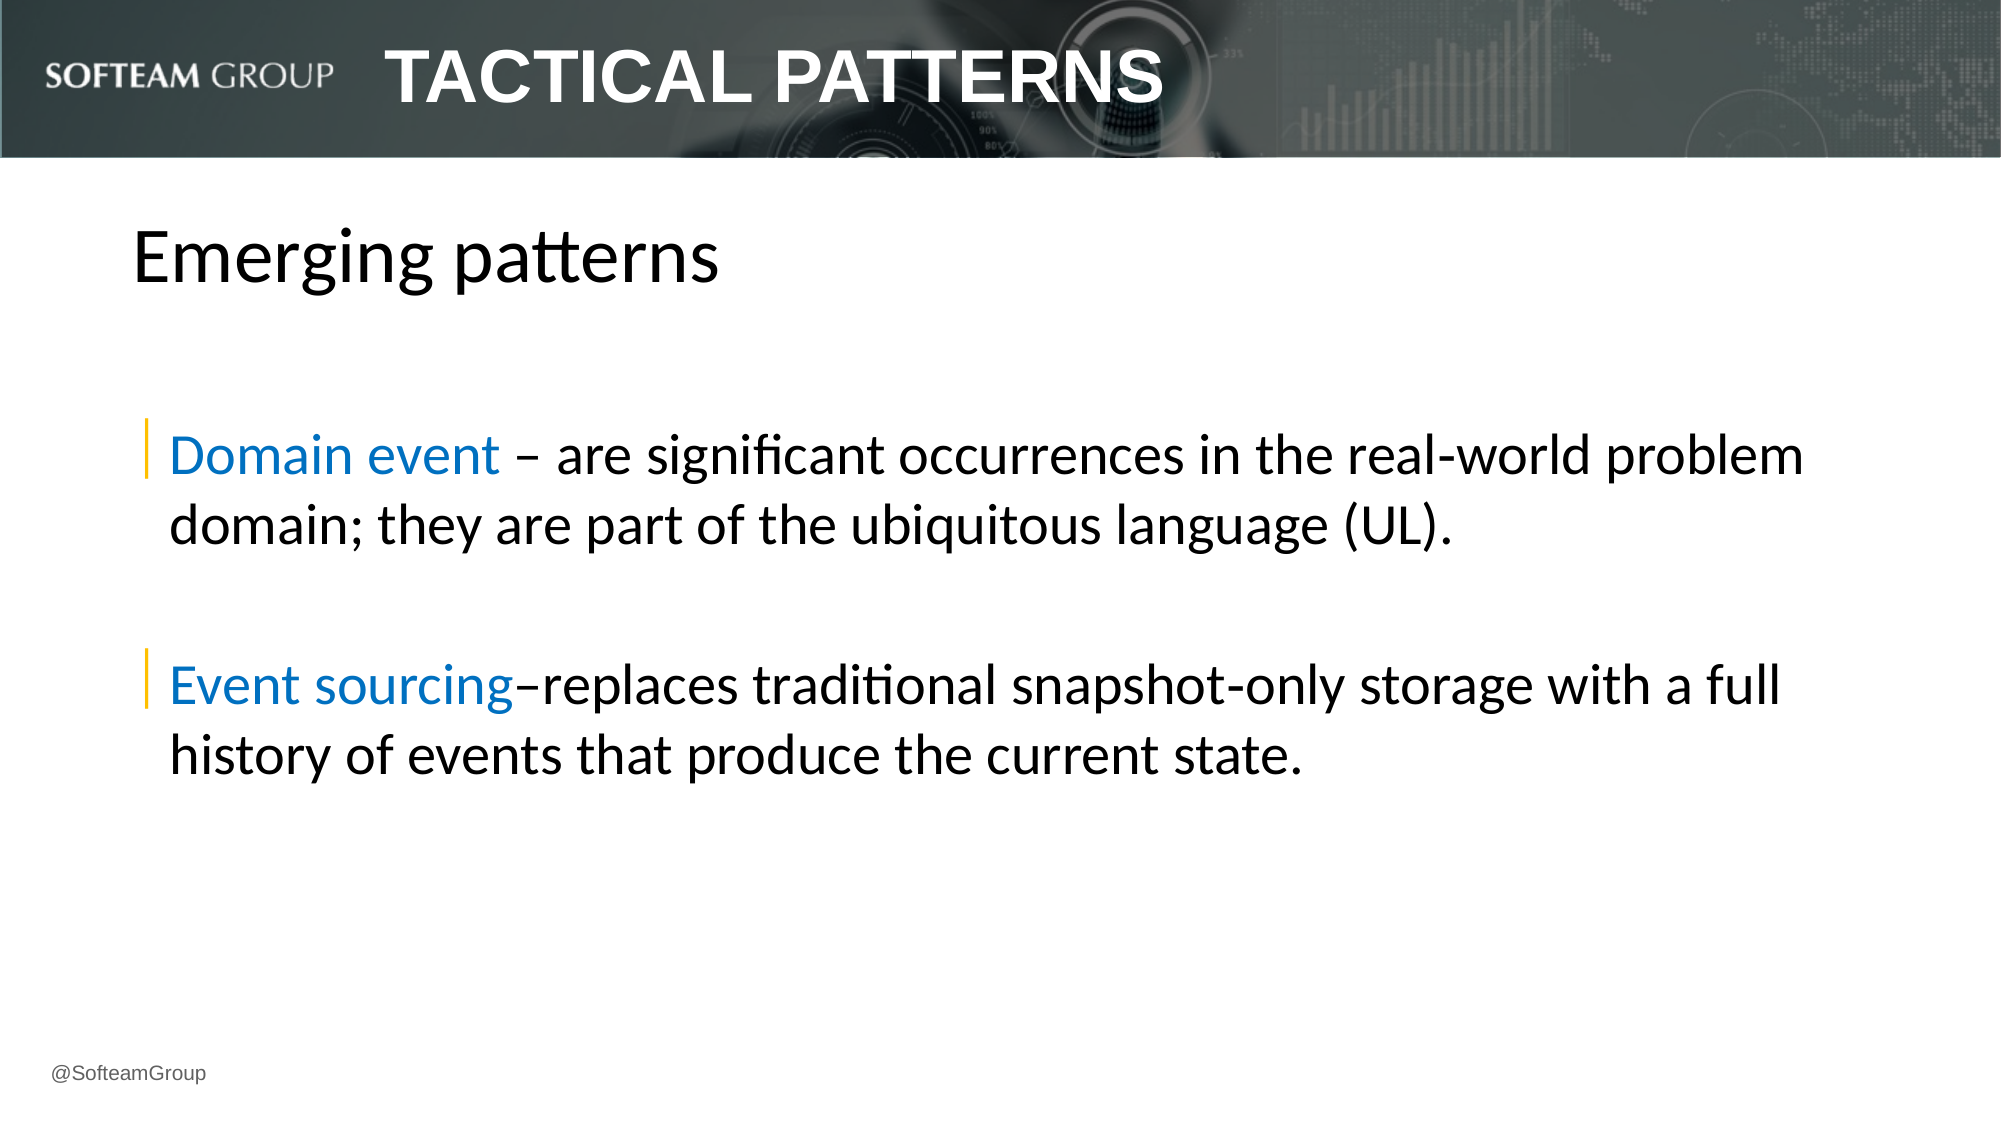

Tactical patterns
Emerging patterns

Domain event – are significant occurrences in the real‐world problem domain; they are part of the ubiquitous language (UL).

Event sourcing–replaces traditional snapshot‐only storage with a full history of events that produce the current state.